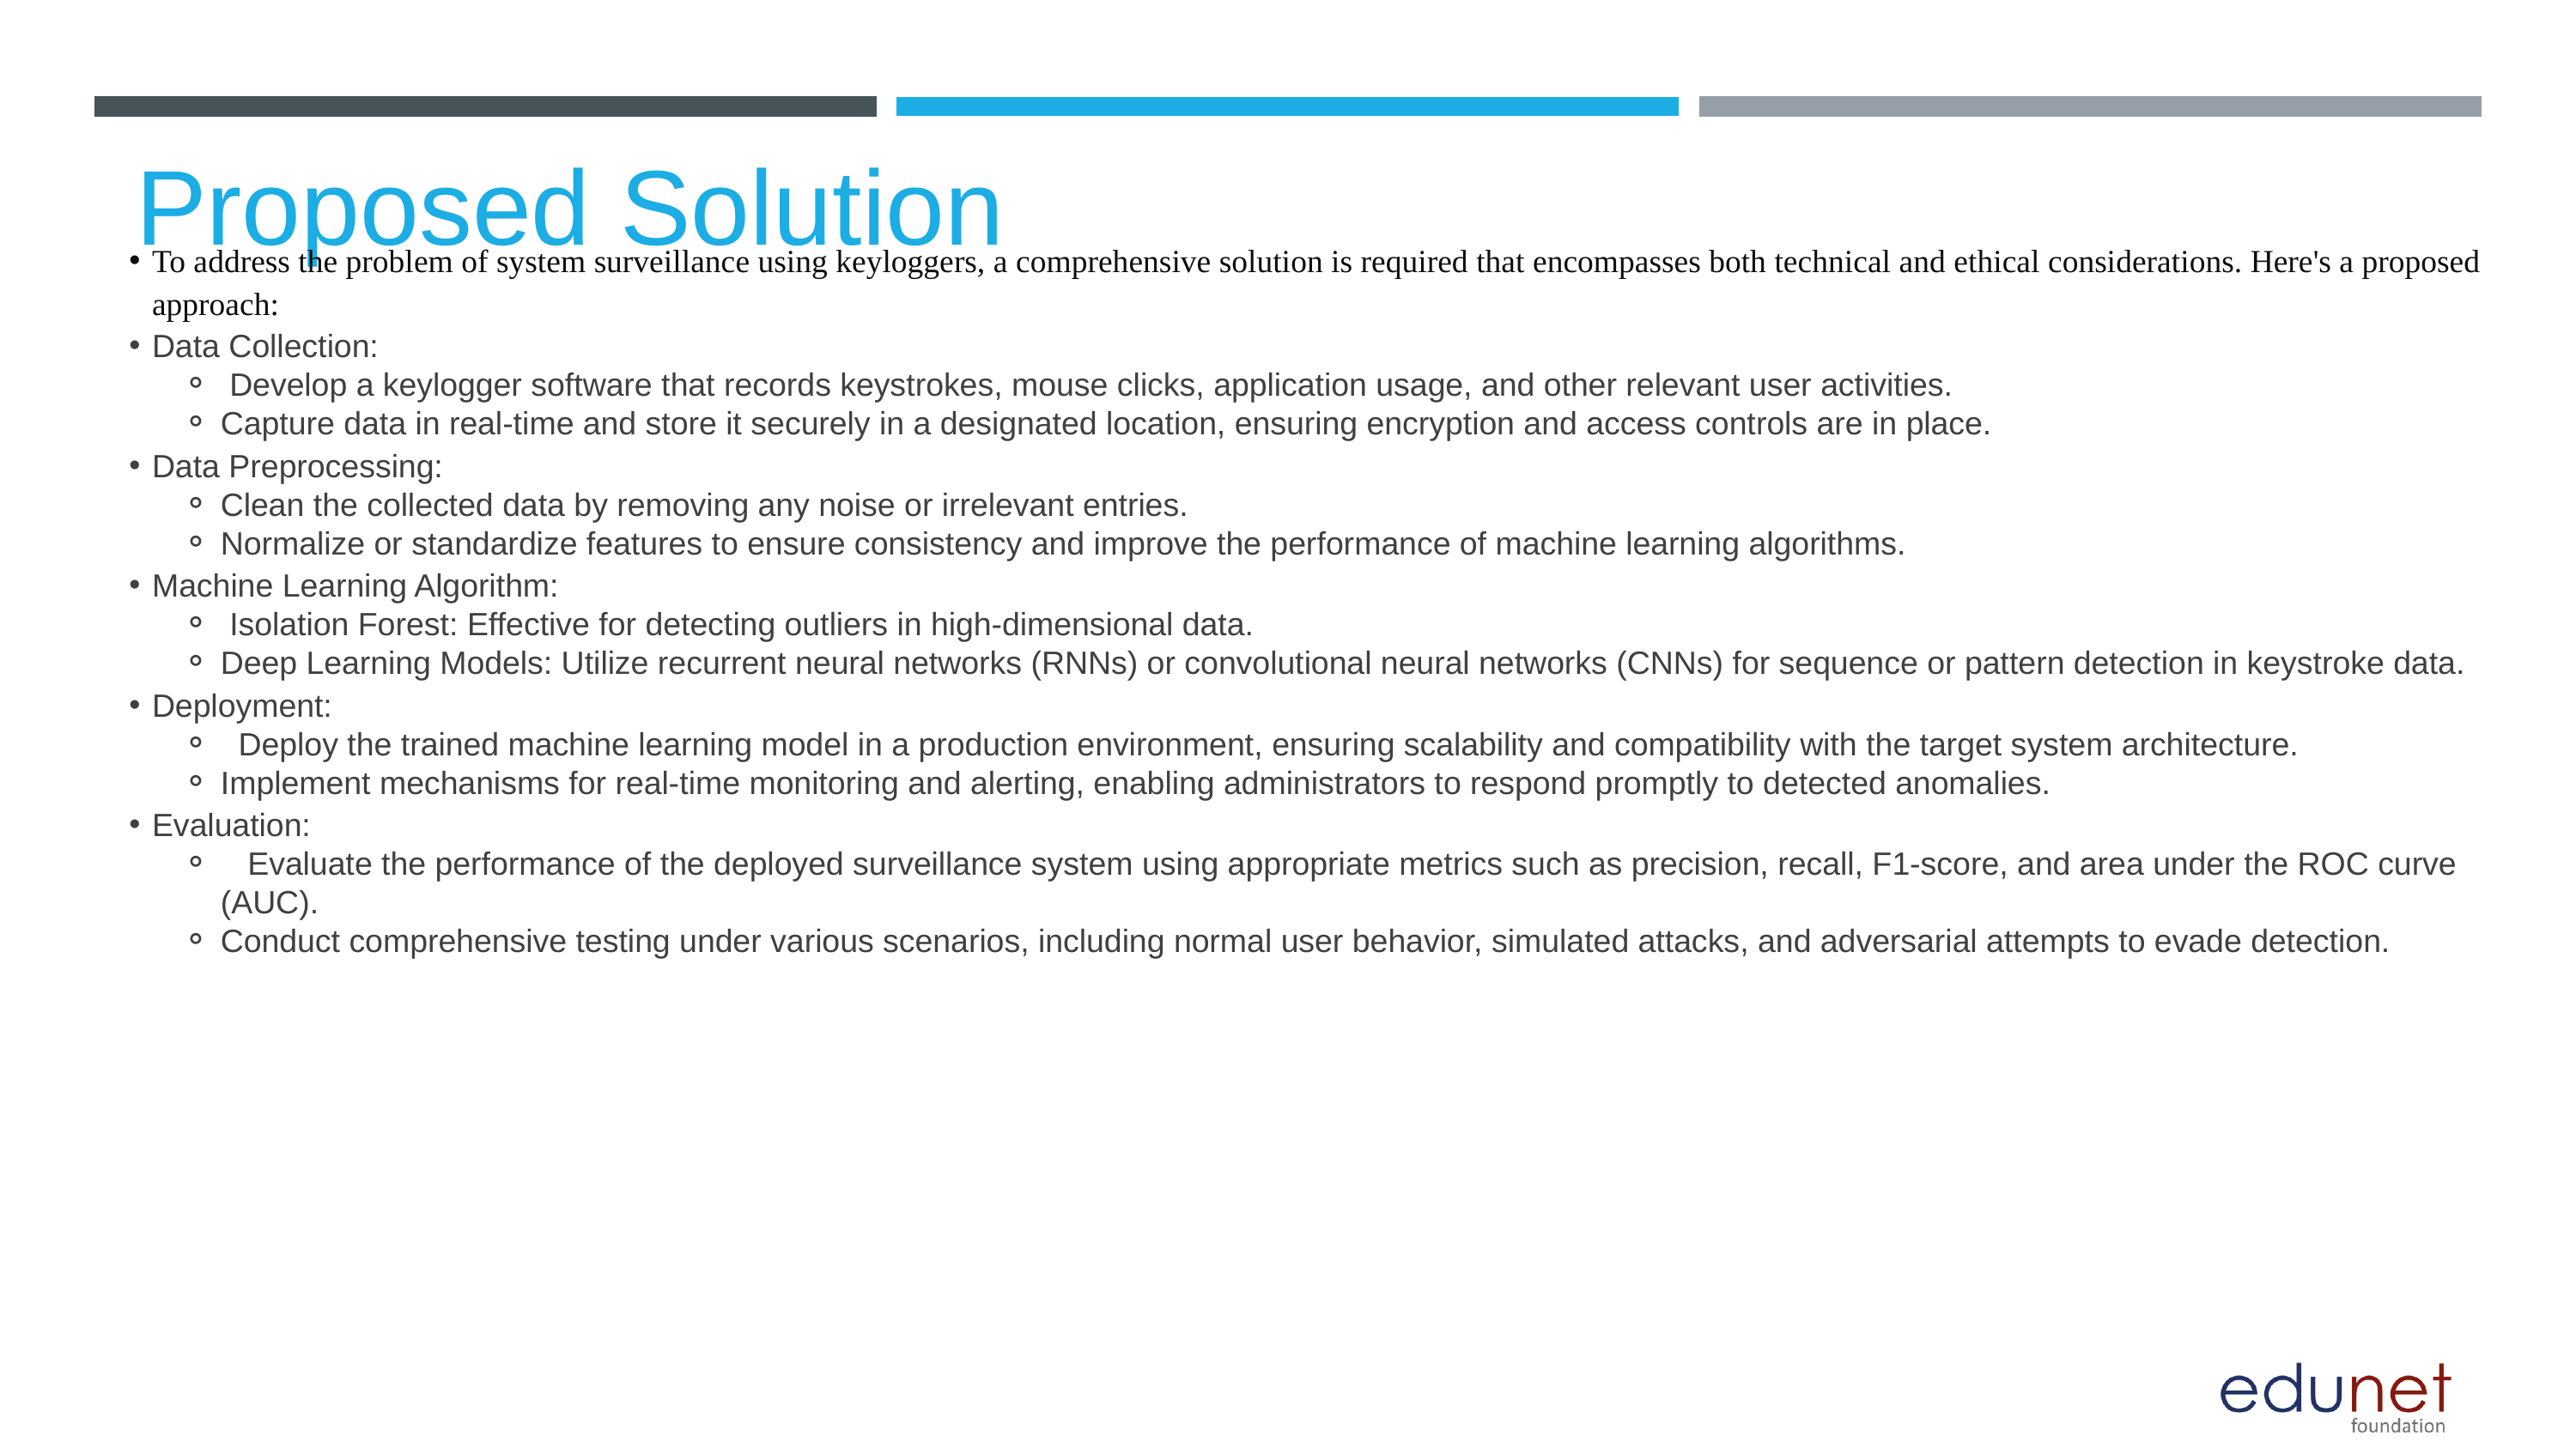

Proposed Solution
To address the problem of system surveillance using keyloggers, a comprehensive solution is required that encompasses both technical and ethical considerations. Here's a proposed approach:
Data Collection:
 Develop a keylogger software that records keystrokes, mouse clicks, application usage, and other relevant user activities.
Capture data in real-time and store it securely in a designated location, ensuring encryption and access controls are in place.
Data Preprocessing:
Clean the collected data by removing any noise or irrelevant entries.
Normalize or standardize features to ensure consistency and improve the performance of machine learning algorithms.
Machine Learning Algorithm:
 Isolation Forest: Effective for detecting outliers in high-dimensional data.
Deep Learning Models: Utilize recurrent neural networks (RNNs) or convolutional neural networks (CNNs) for sequence or pattern detection in keystroke data.
Deployment:
  Deploy the trained machine learning model in a production environment, ensuring scalability and compatibility with the target system architecture.
Implement mechanisms for real-time monitoring and alerting, enabling administrators to respond promptly to detected anomalies.
Evaluation:
   Evaluate the performance of the deployed surveillance system using appropriate metrics such as precision, recall, F1-score, and area under the ROC curve (AUC).
Conduct comprehensive testing under various scenarios, including normal user behavior, simulated attacks, and adversarial attempts to evade detection.